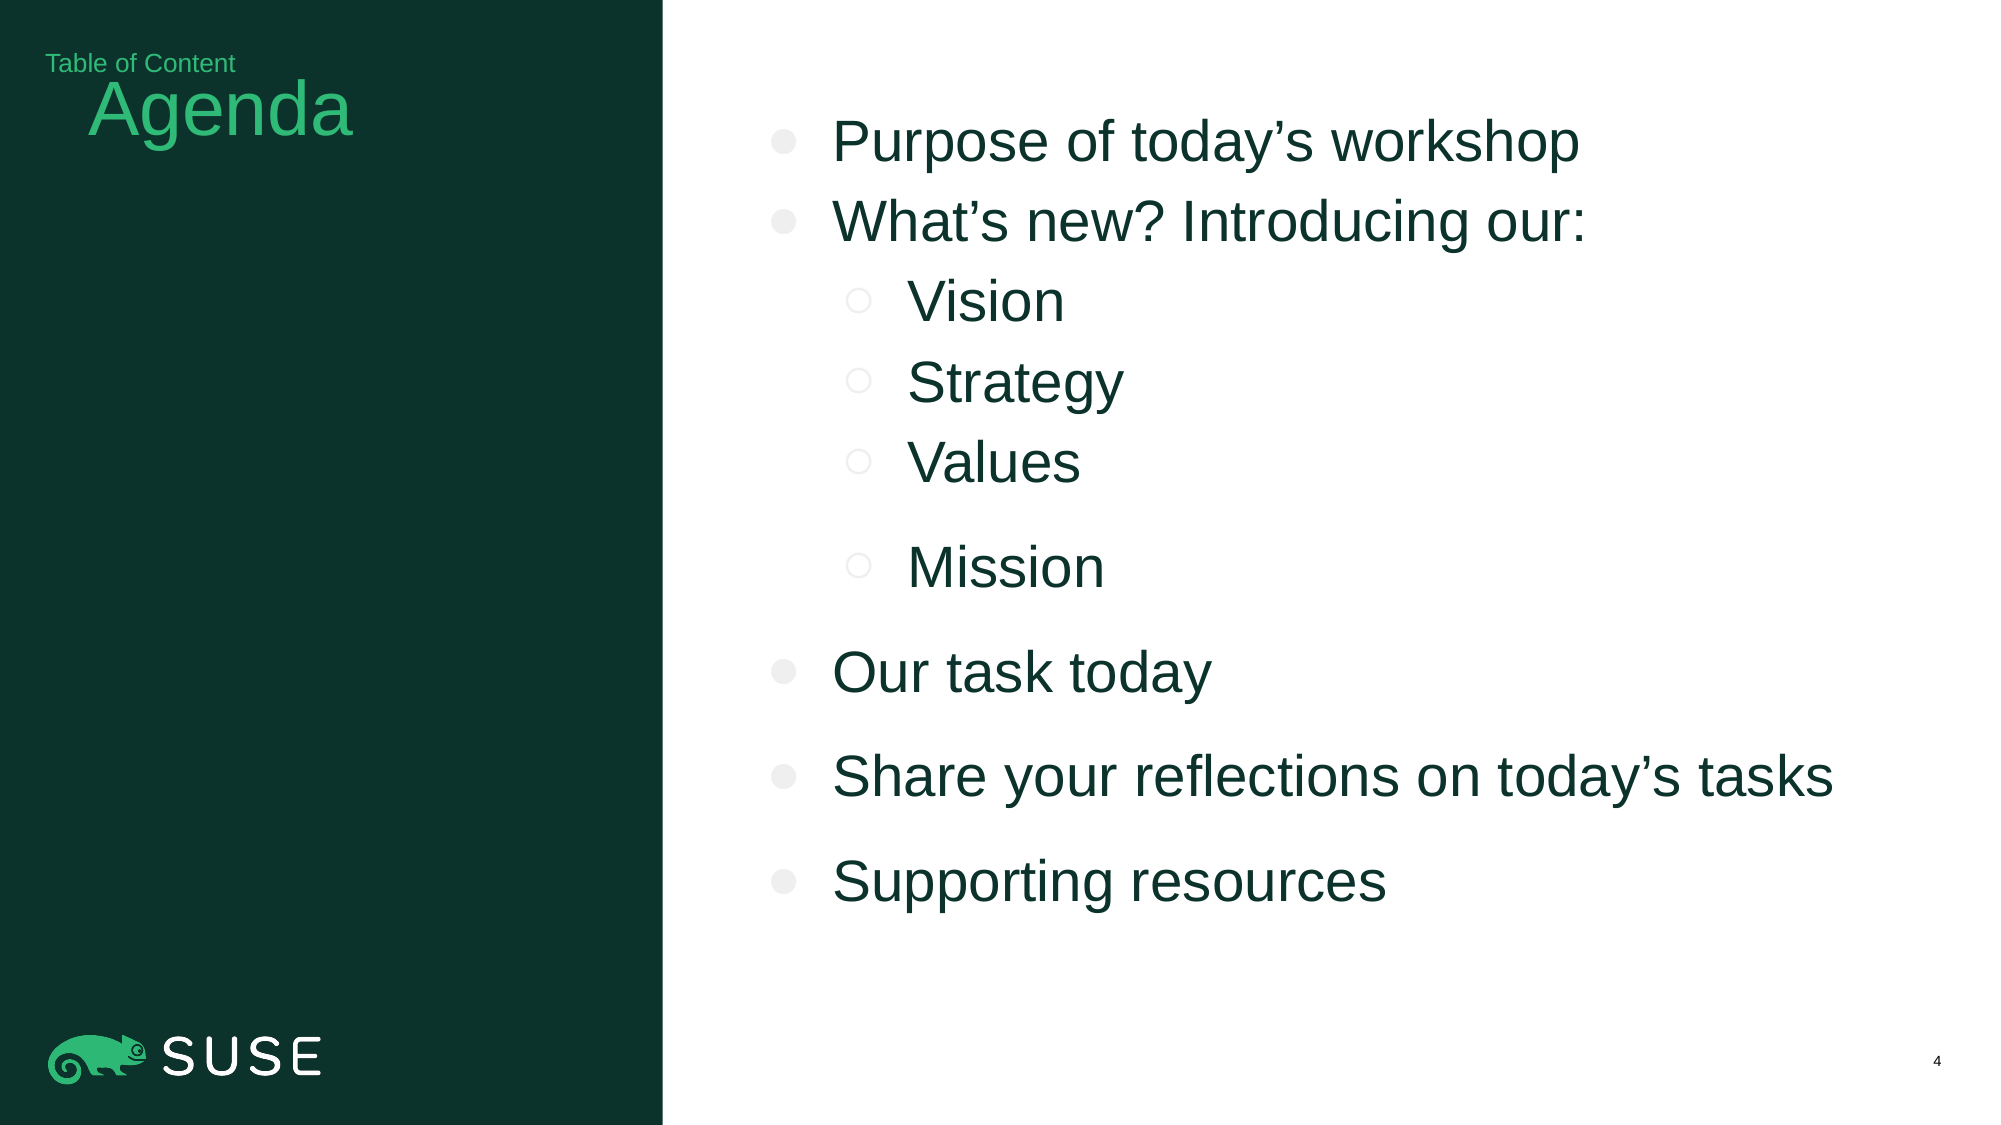

Table of Content
# Agenda
Purpose of today’s workshop
What’s new? Introducing our:
Vision
Strategy
Values
Mission
Our task today
Share your reflections on today’s tasks
Supporting resources
4